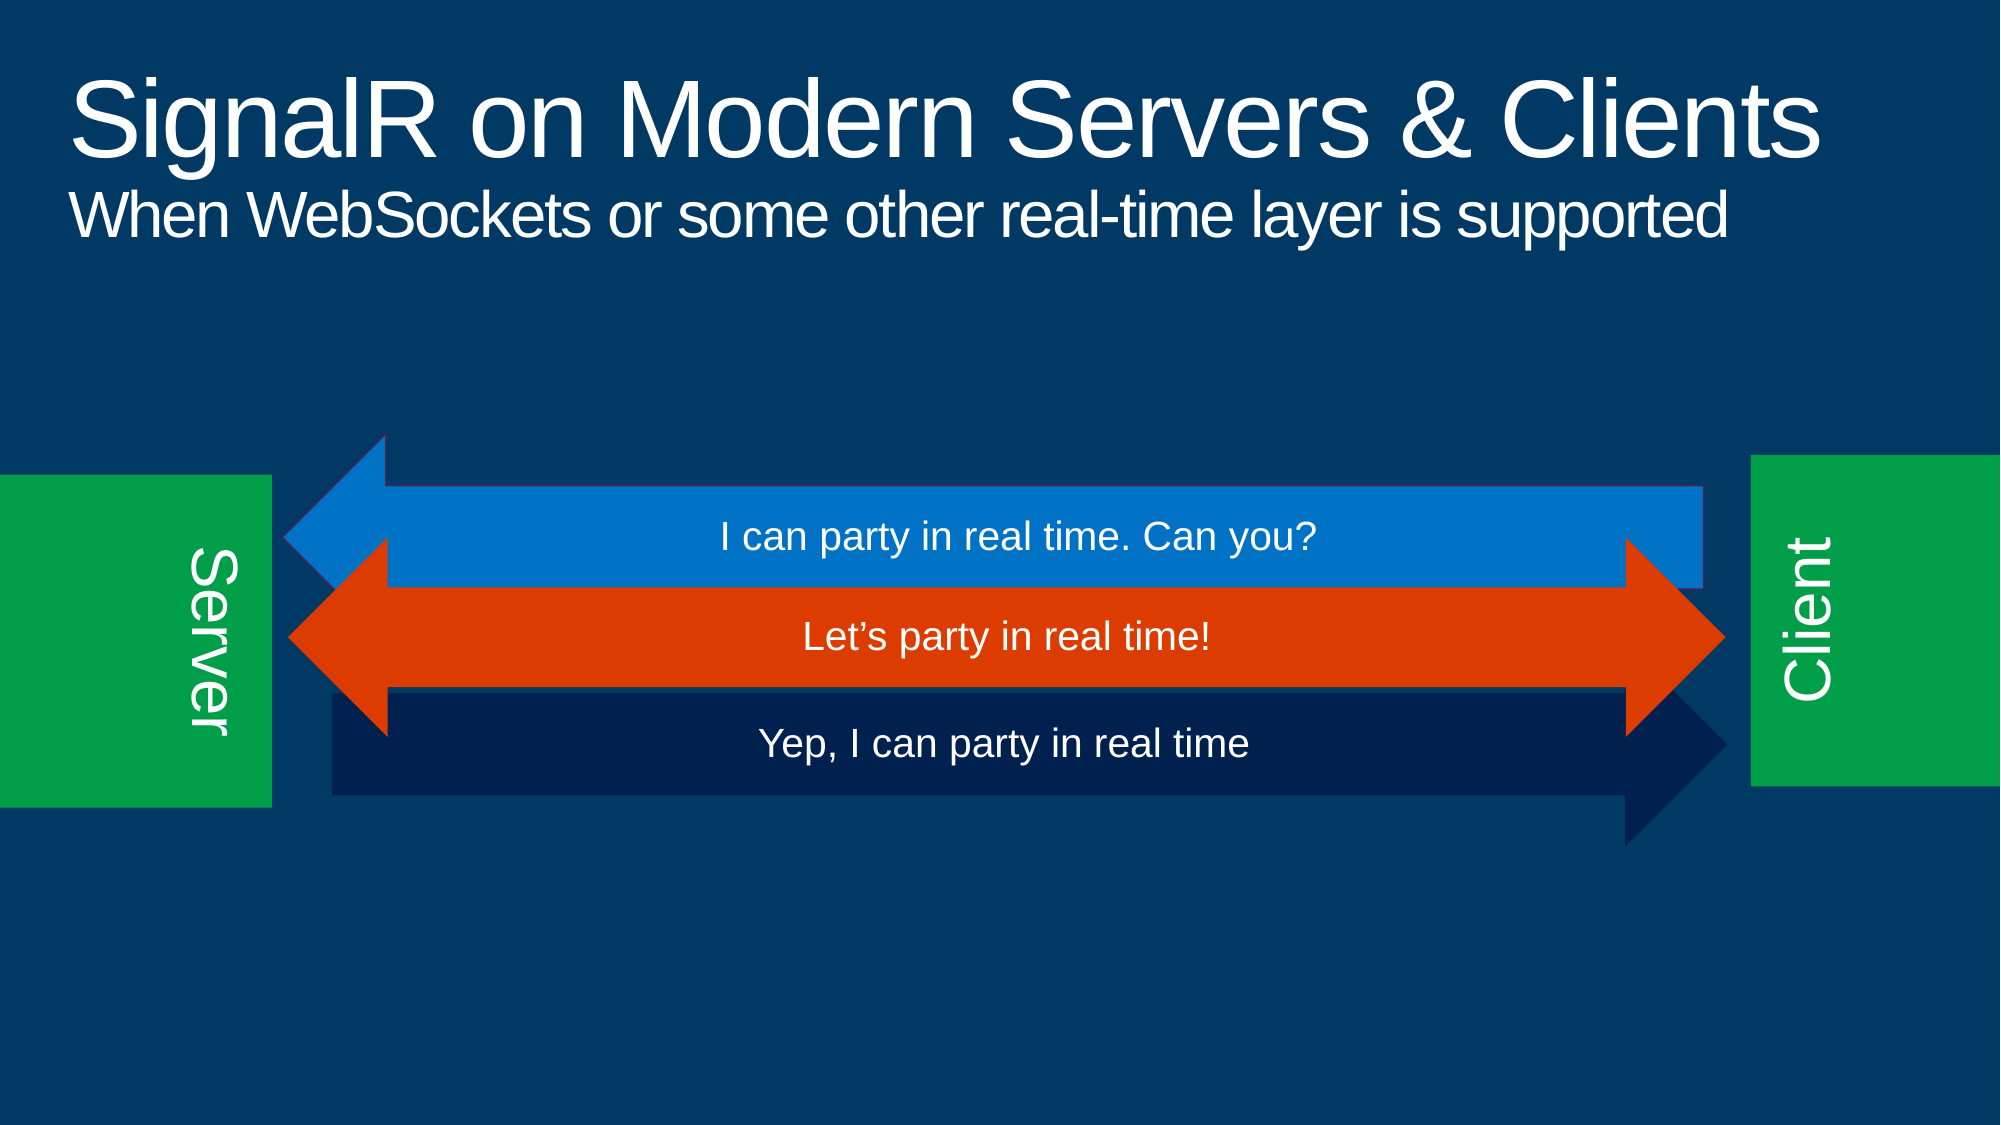

# SignalR on Modern Servers & Clients When WebSockets or some other real-time layer is supported
Server
Client
I can party in real time. Can you?
Let’s party in real time!
Yep, I can party in real time